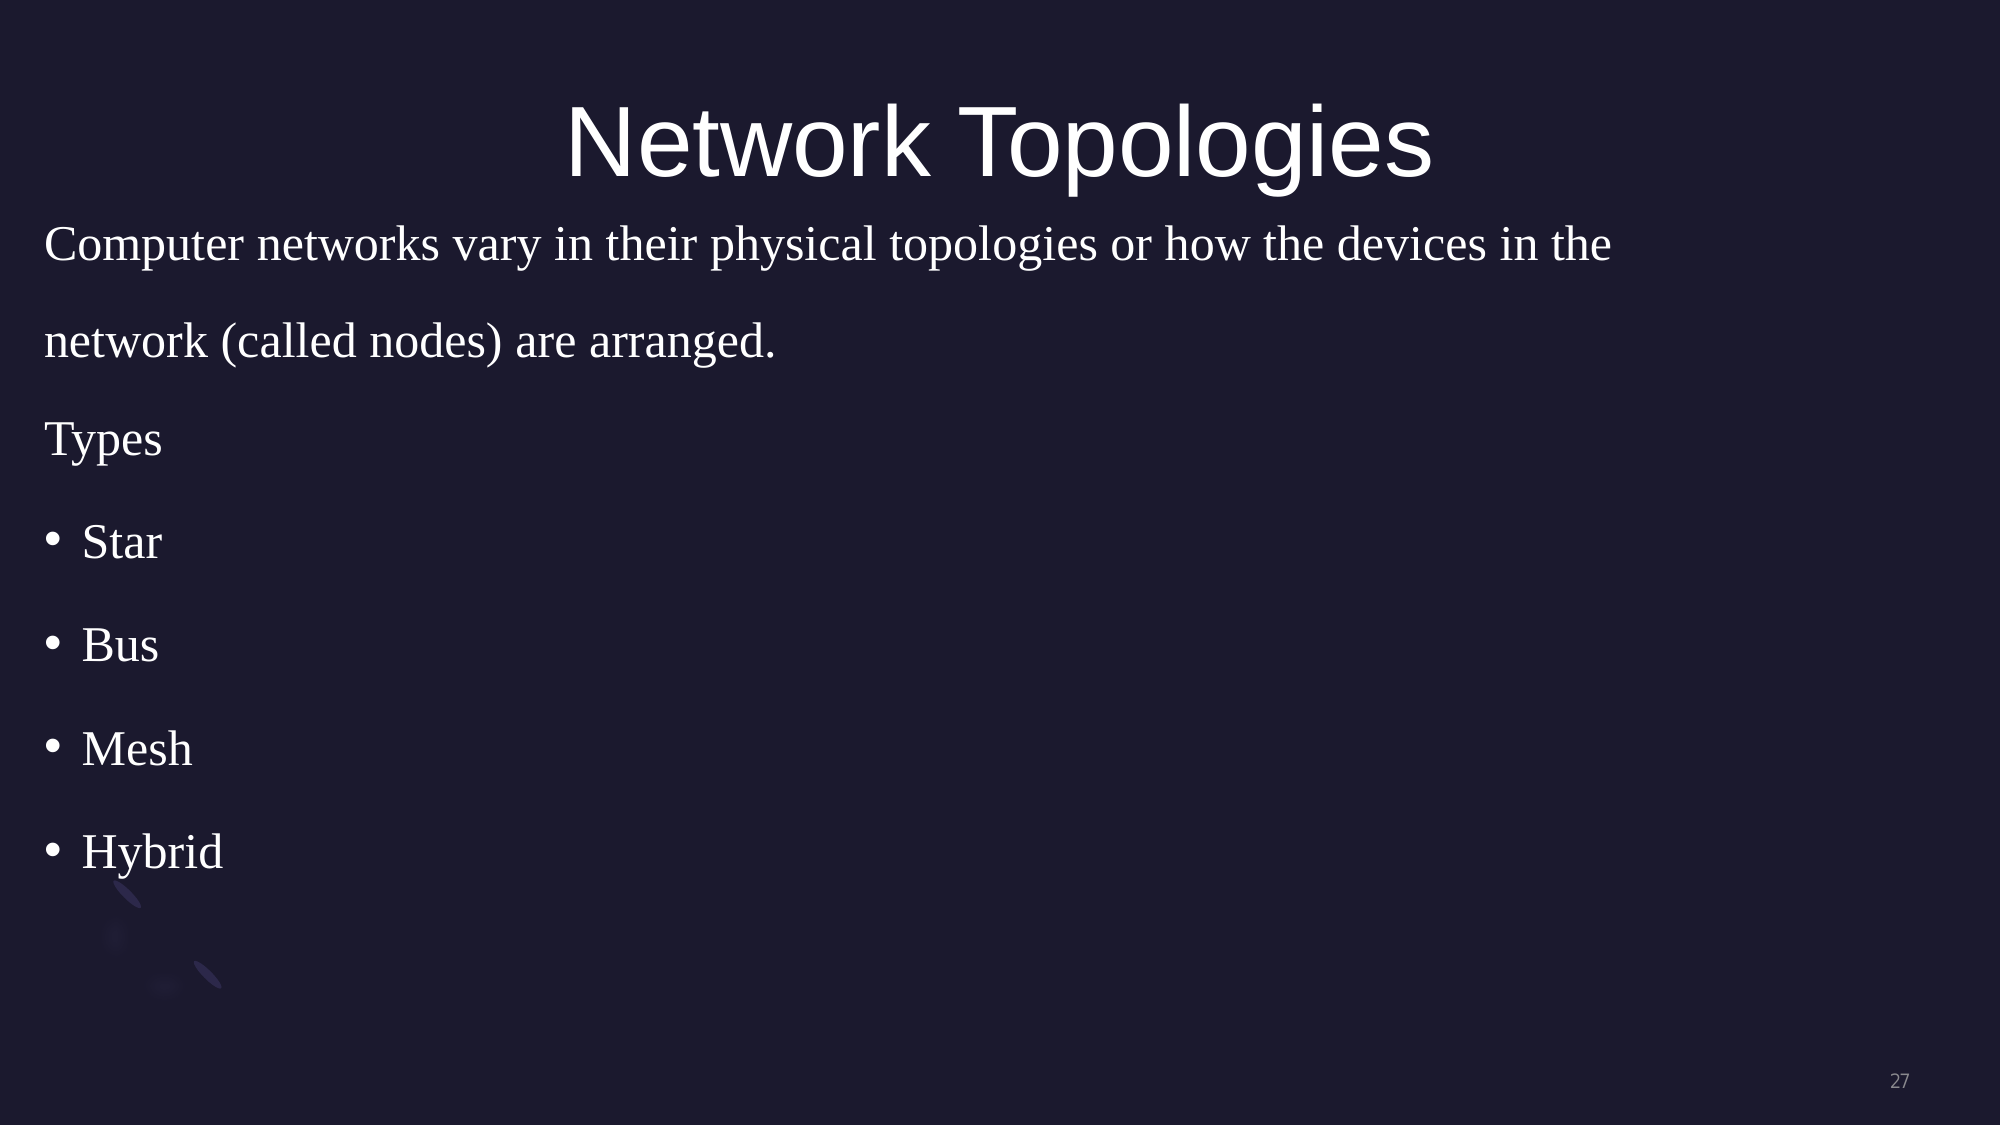

# Network Topologies
Computer networks vary in their physical topologies or how the devices in the
network (called nodes) are arranged.
Types
Star
Bus
Mesh
Hybrid
27